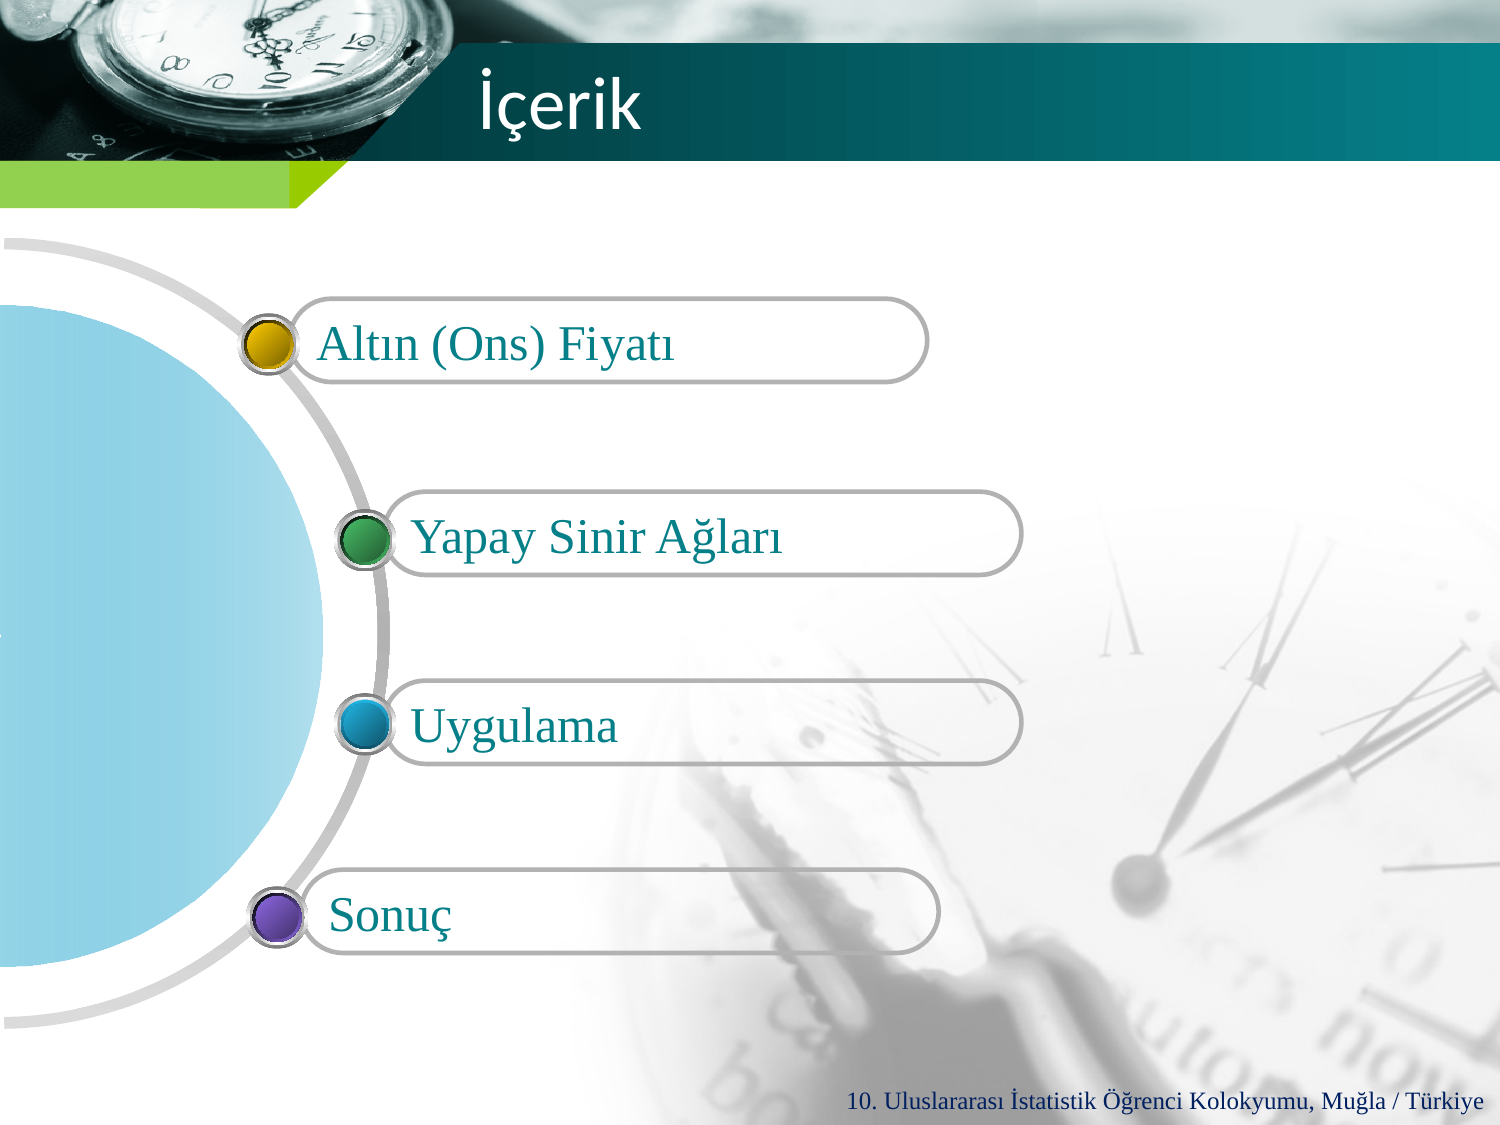

# İçerik

Altın (Ons) Fiyatı

Yapay Sinir Ağları

Uygulama

Sonuç

10. Uluslararası İstatistik Öğrenci Kolokyumu, Muğla / Türkiye